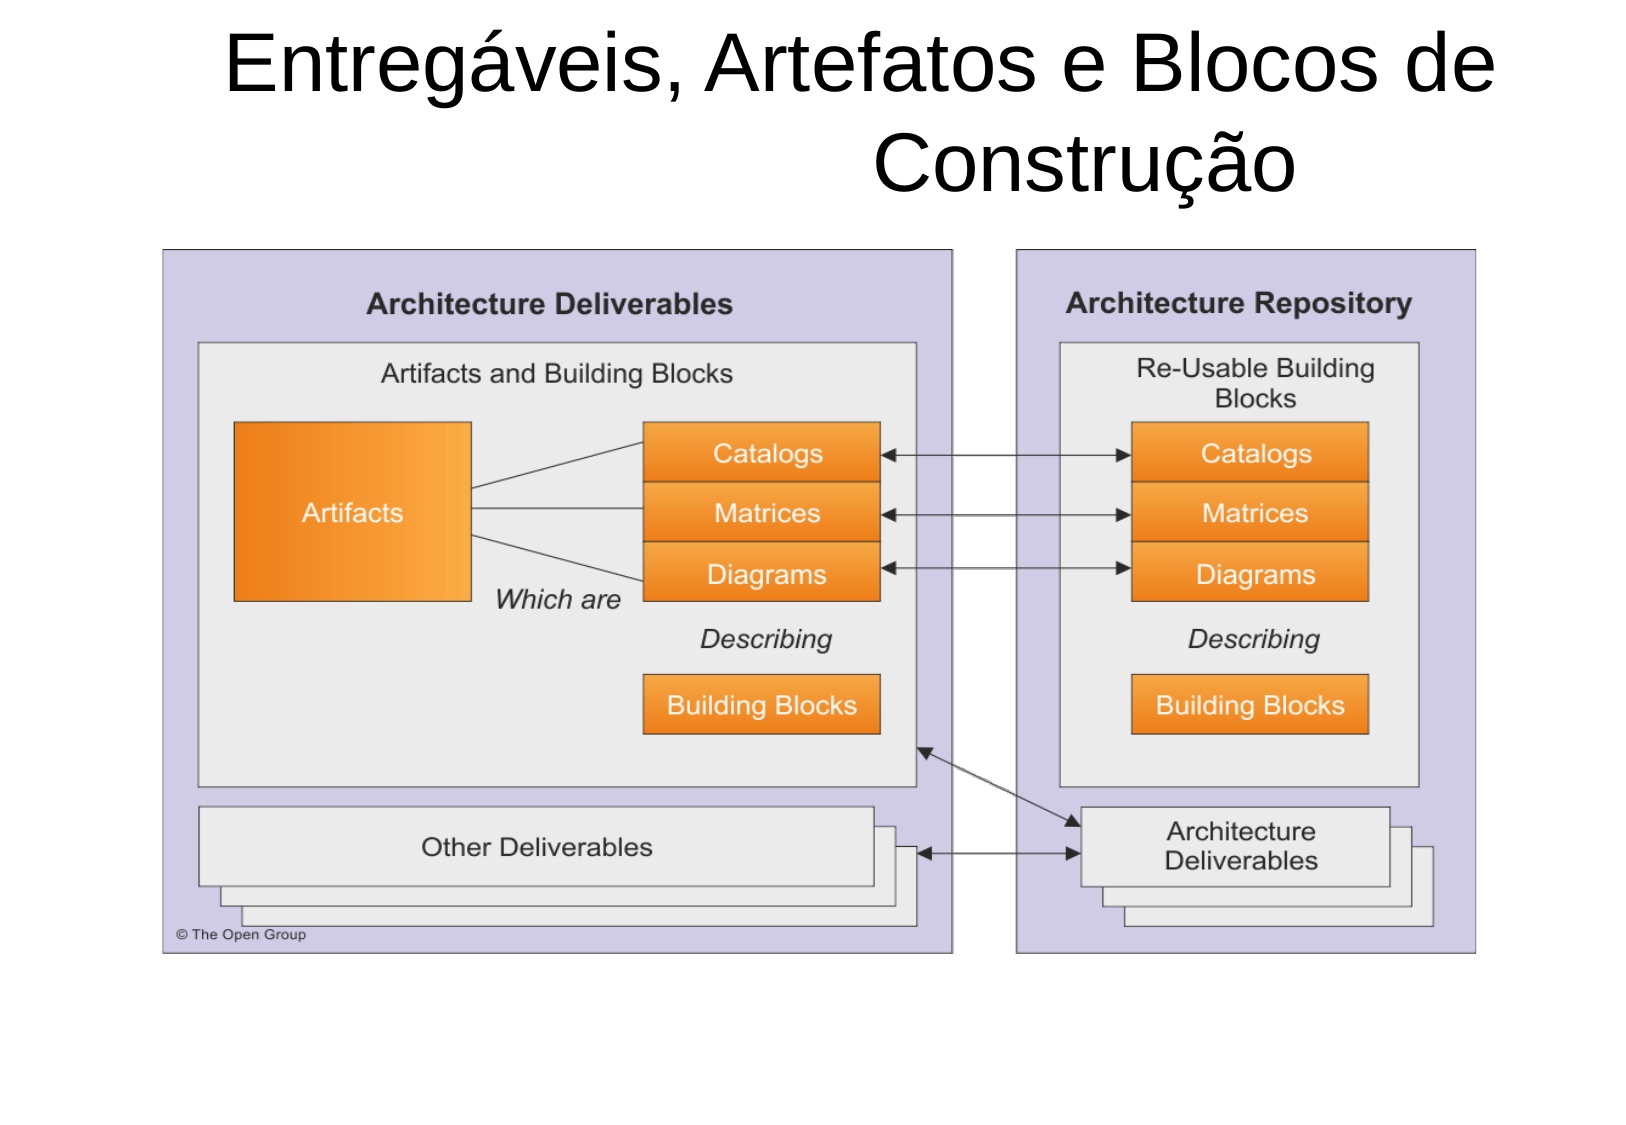

# Entregáveis, Artefatos e Blocos de  Construção